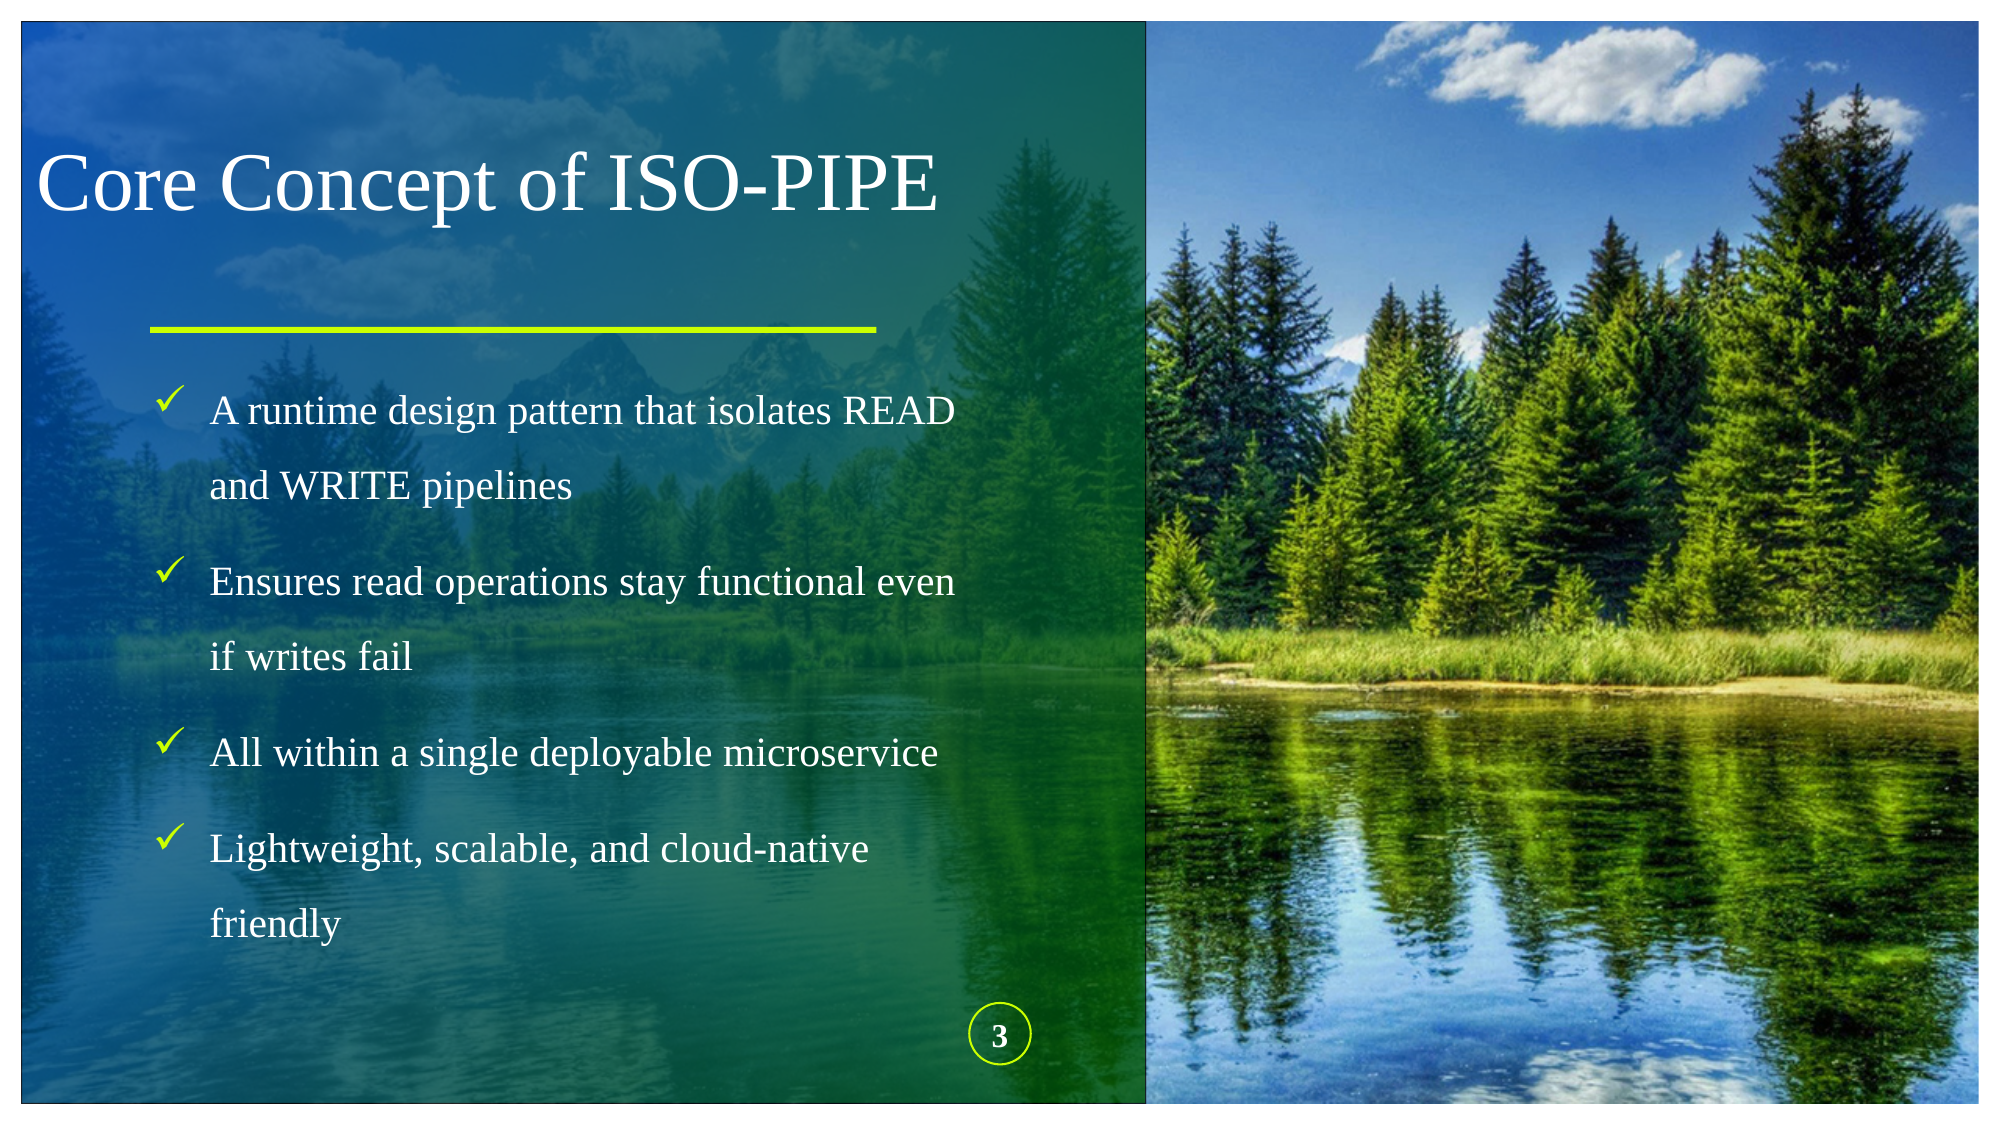

# Core Concept of ISO-PIPE
A runtime design pattern that isolates READ and WRITE pipelines
Ensures read operations stay functional even if writes fail
All within a single deployable microservice
Lightweight, scalable, and cloud-native friendly
3